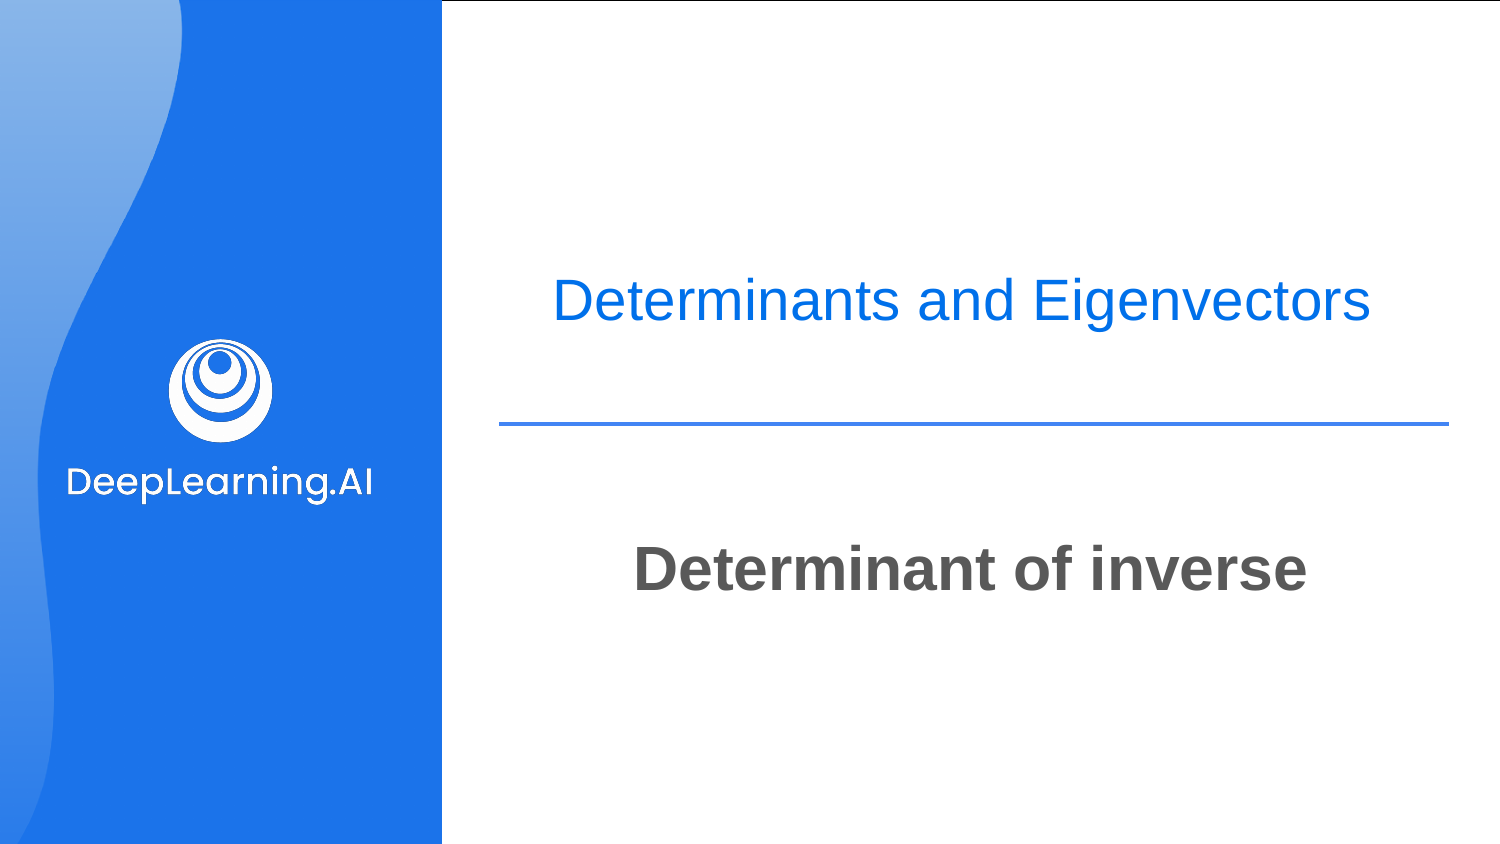

# Determinants and Eigenvectors
Determinant of inverse